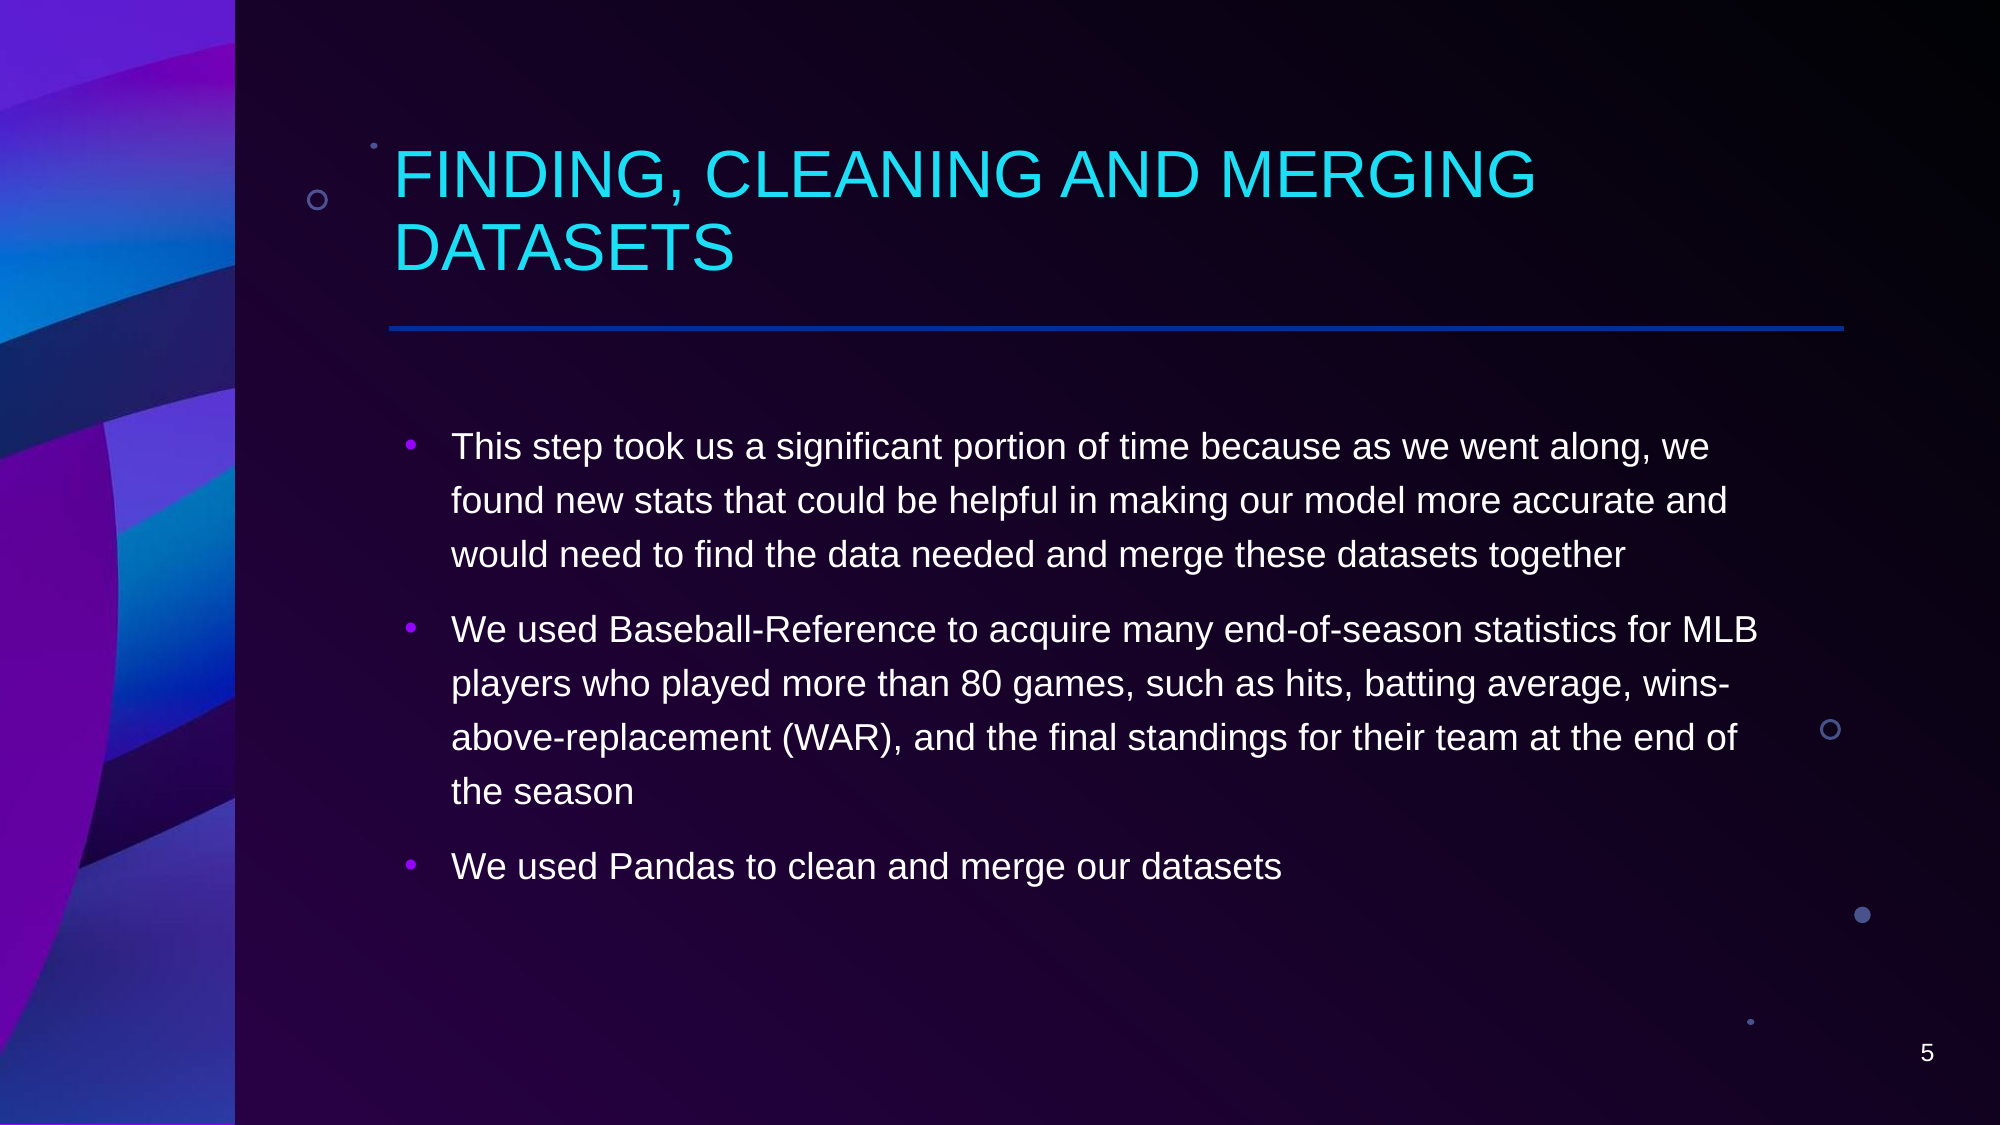

# Finding, cleaning and merging datasets
This step took us a significant portion of time because as we went along, we found new stats that could be helpful in making our model more accurate and would need to find the data needed and merge these datasets together
We used Baseball-Reference to acquire many end-of-season statistics for MLB players who played more than 80 games, such as hits, batting average, wins-above-replacement (WAR), and the final standings for their team at the end of the season
We used Pandas to clean and merge our datasets

5